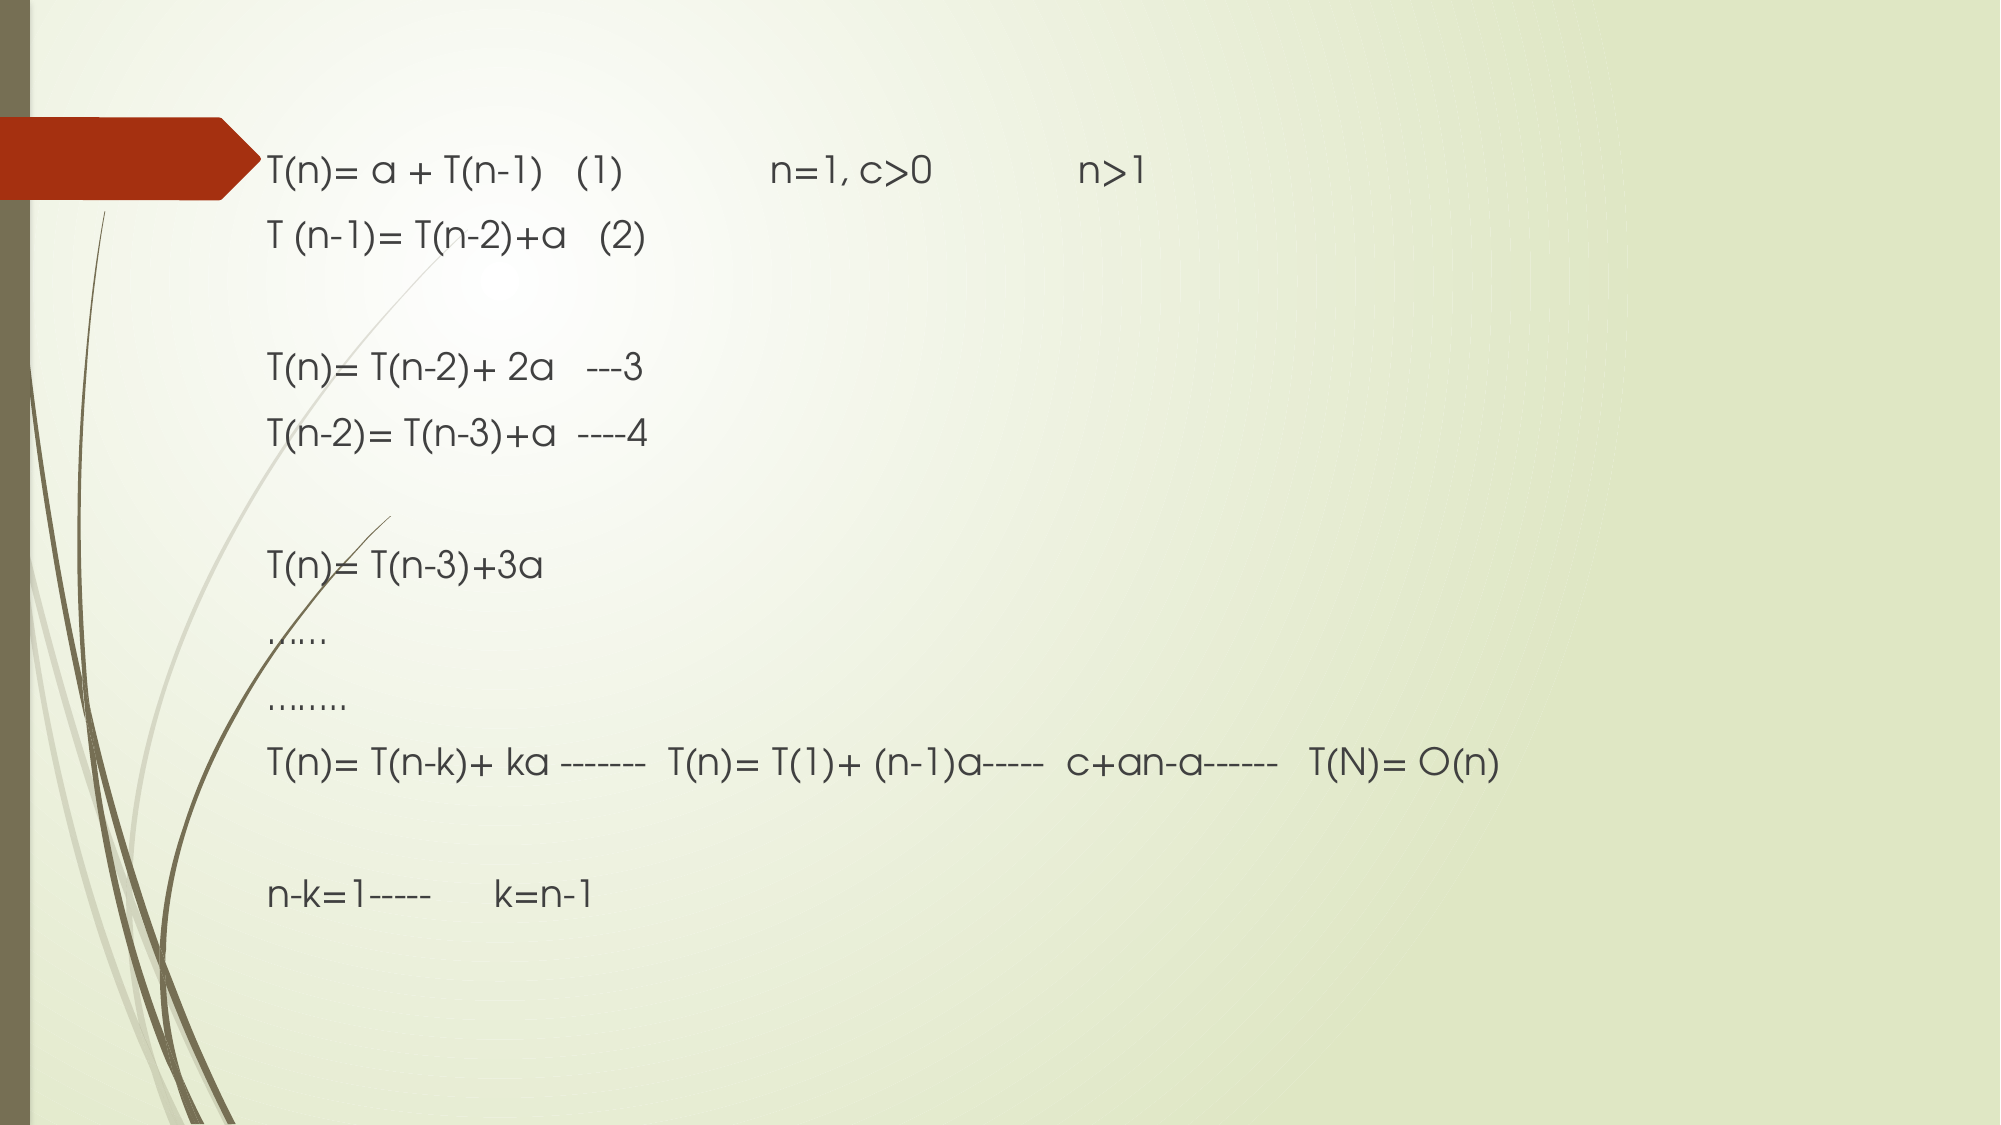

T(n)= a + T(n-1)   (1)              n=1, c>0              n>1
T (n-1)= T(n-2)+a   (2)

T(n)= T(n-2)+ 2a   ---3
T(n-2)= T(n-3)+a  ----4

T(n)= T(n-3)+3a
……
……..
T(n)= T(n-k)+ ka -------  T(n)= T(1)+ (n-1)a-----  c+an-a------   T(N)= O(n)

n-k=1-----      k=n-1